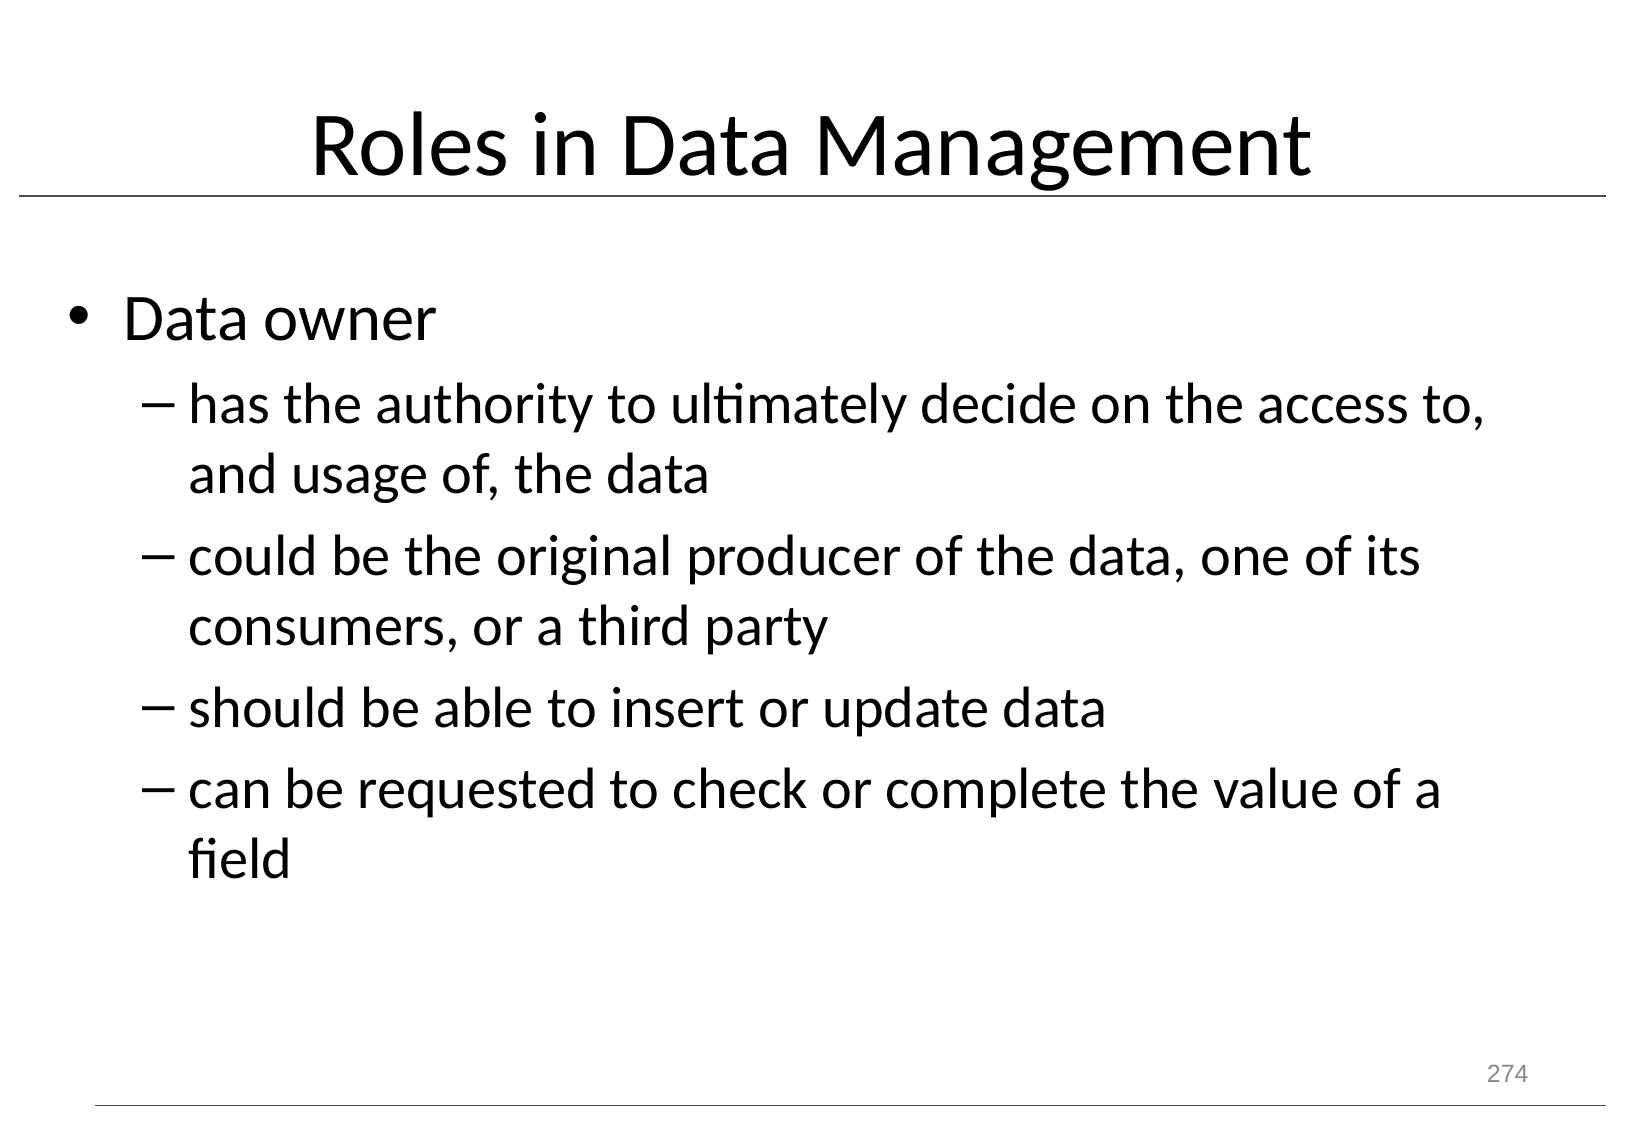

# Roles in Data Management
Data owner
has the authority to ultimately decide on the access to, and usage of, the data
could be the original producer of the data, one of its consumers, or a third party
should be able to insert or update data
can be requested to check or complete the value of a field
274